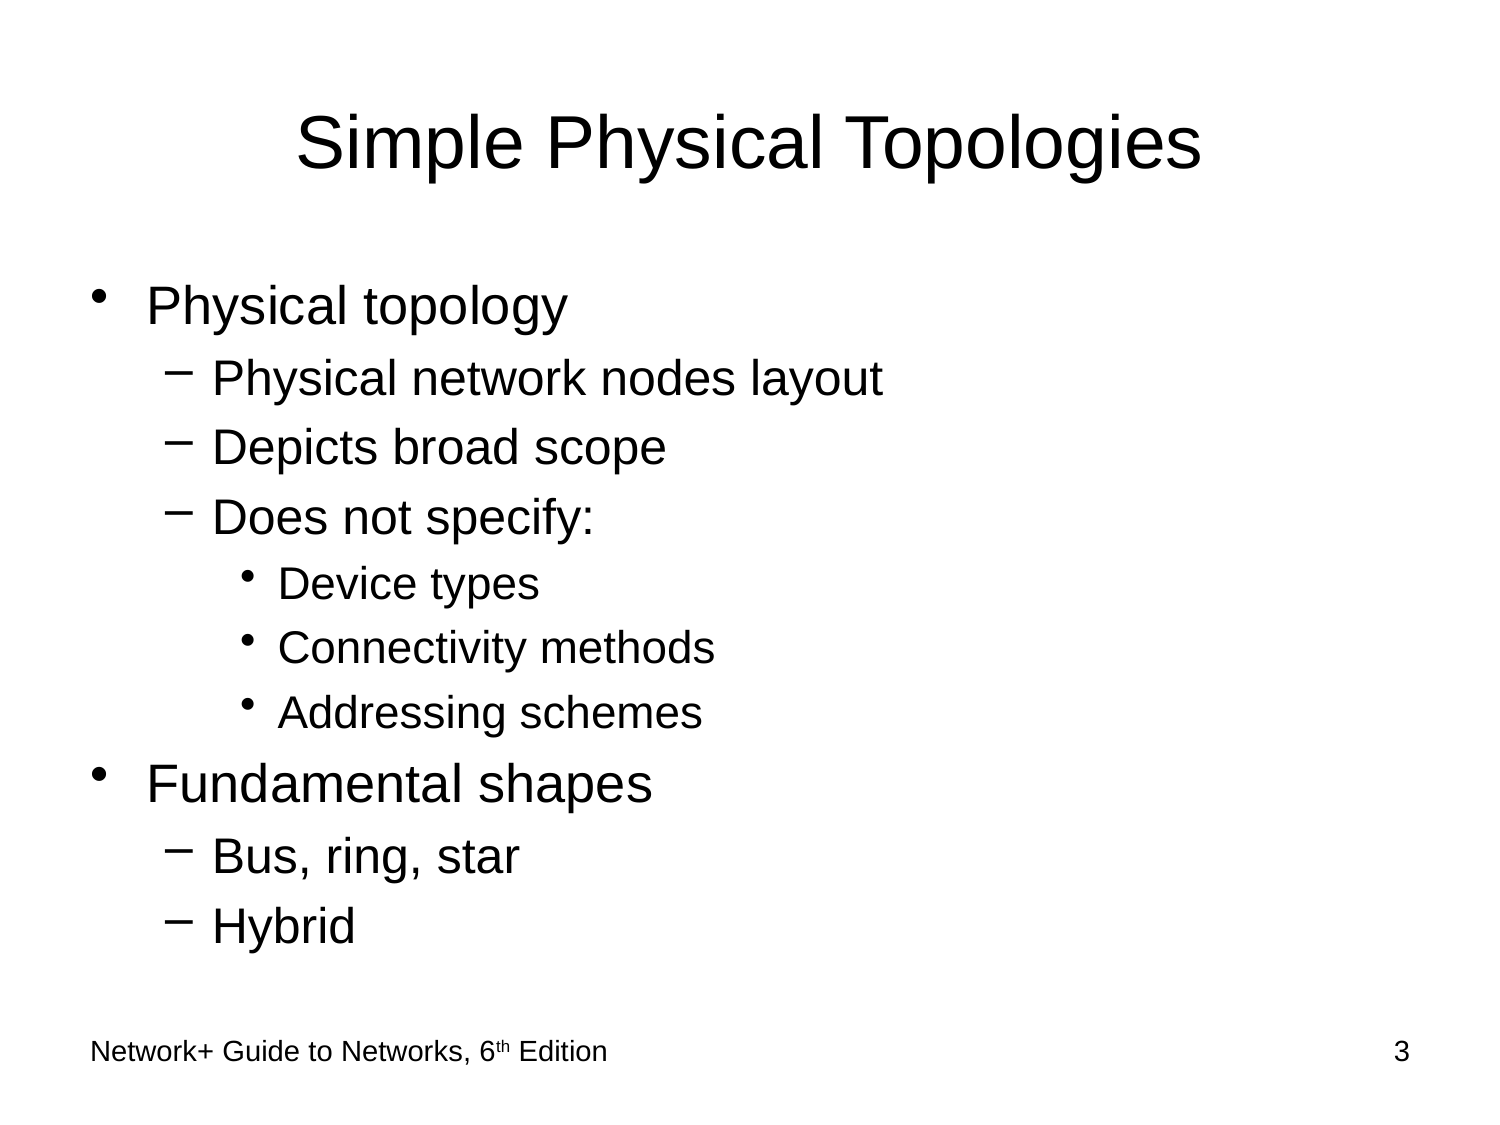

# Simple Physical Topologies
Physical topology
Physical network nodes layout
Depicts broad scope
Does not specify:
Device types
Connectivity methods
Addressing schemes
Fundamental shapes
Bus, ring, star
Hybrid
Network+ Guide to Networks, 6th Edition
3